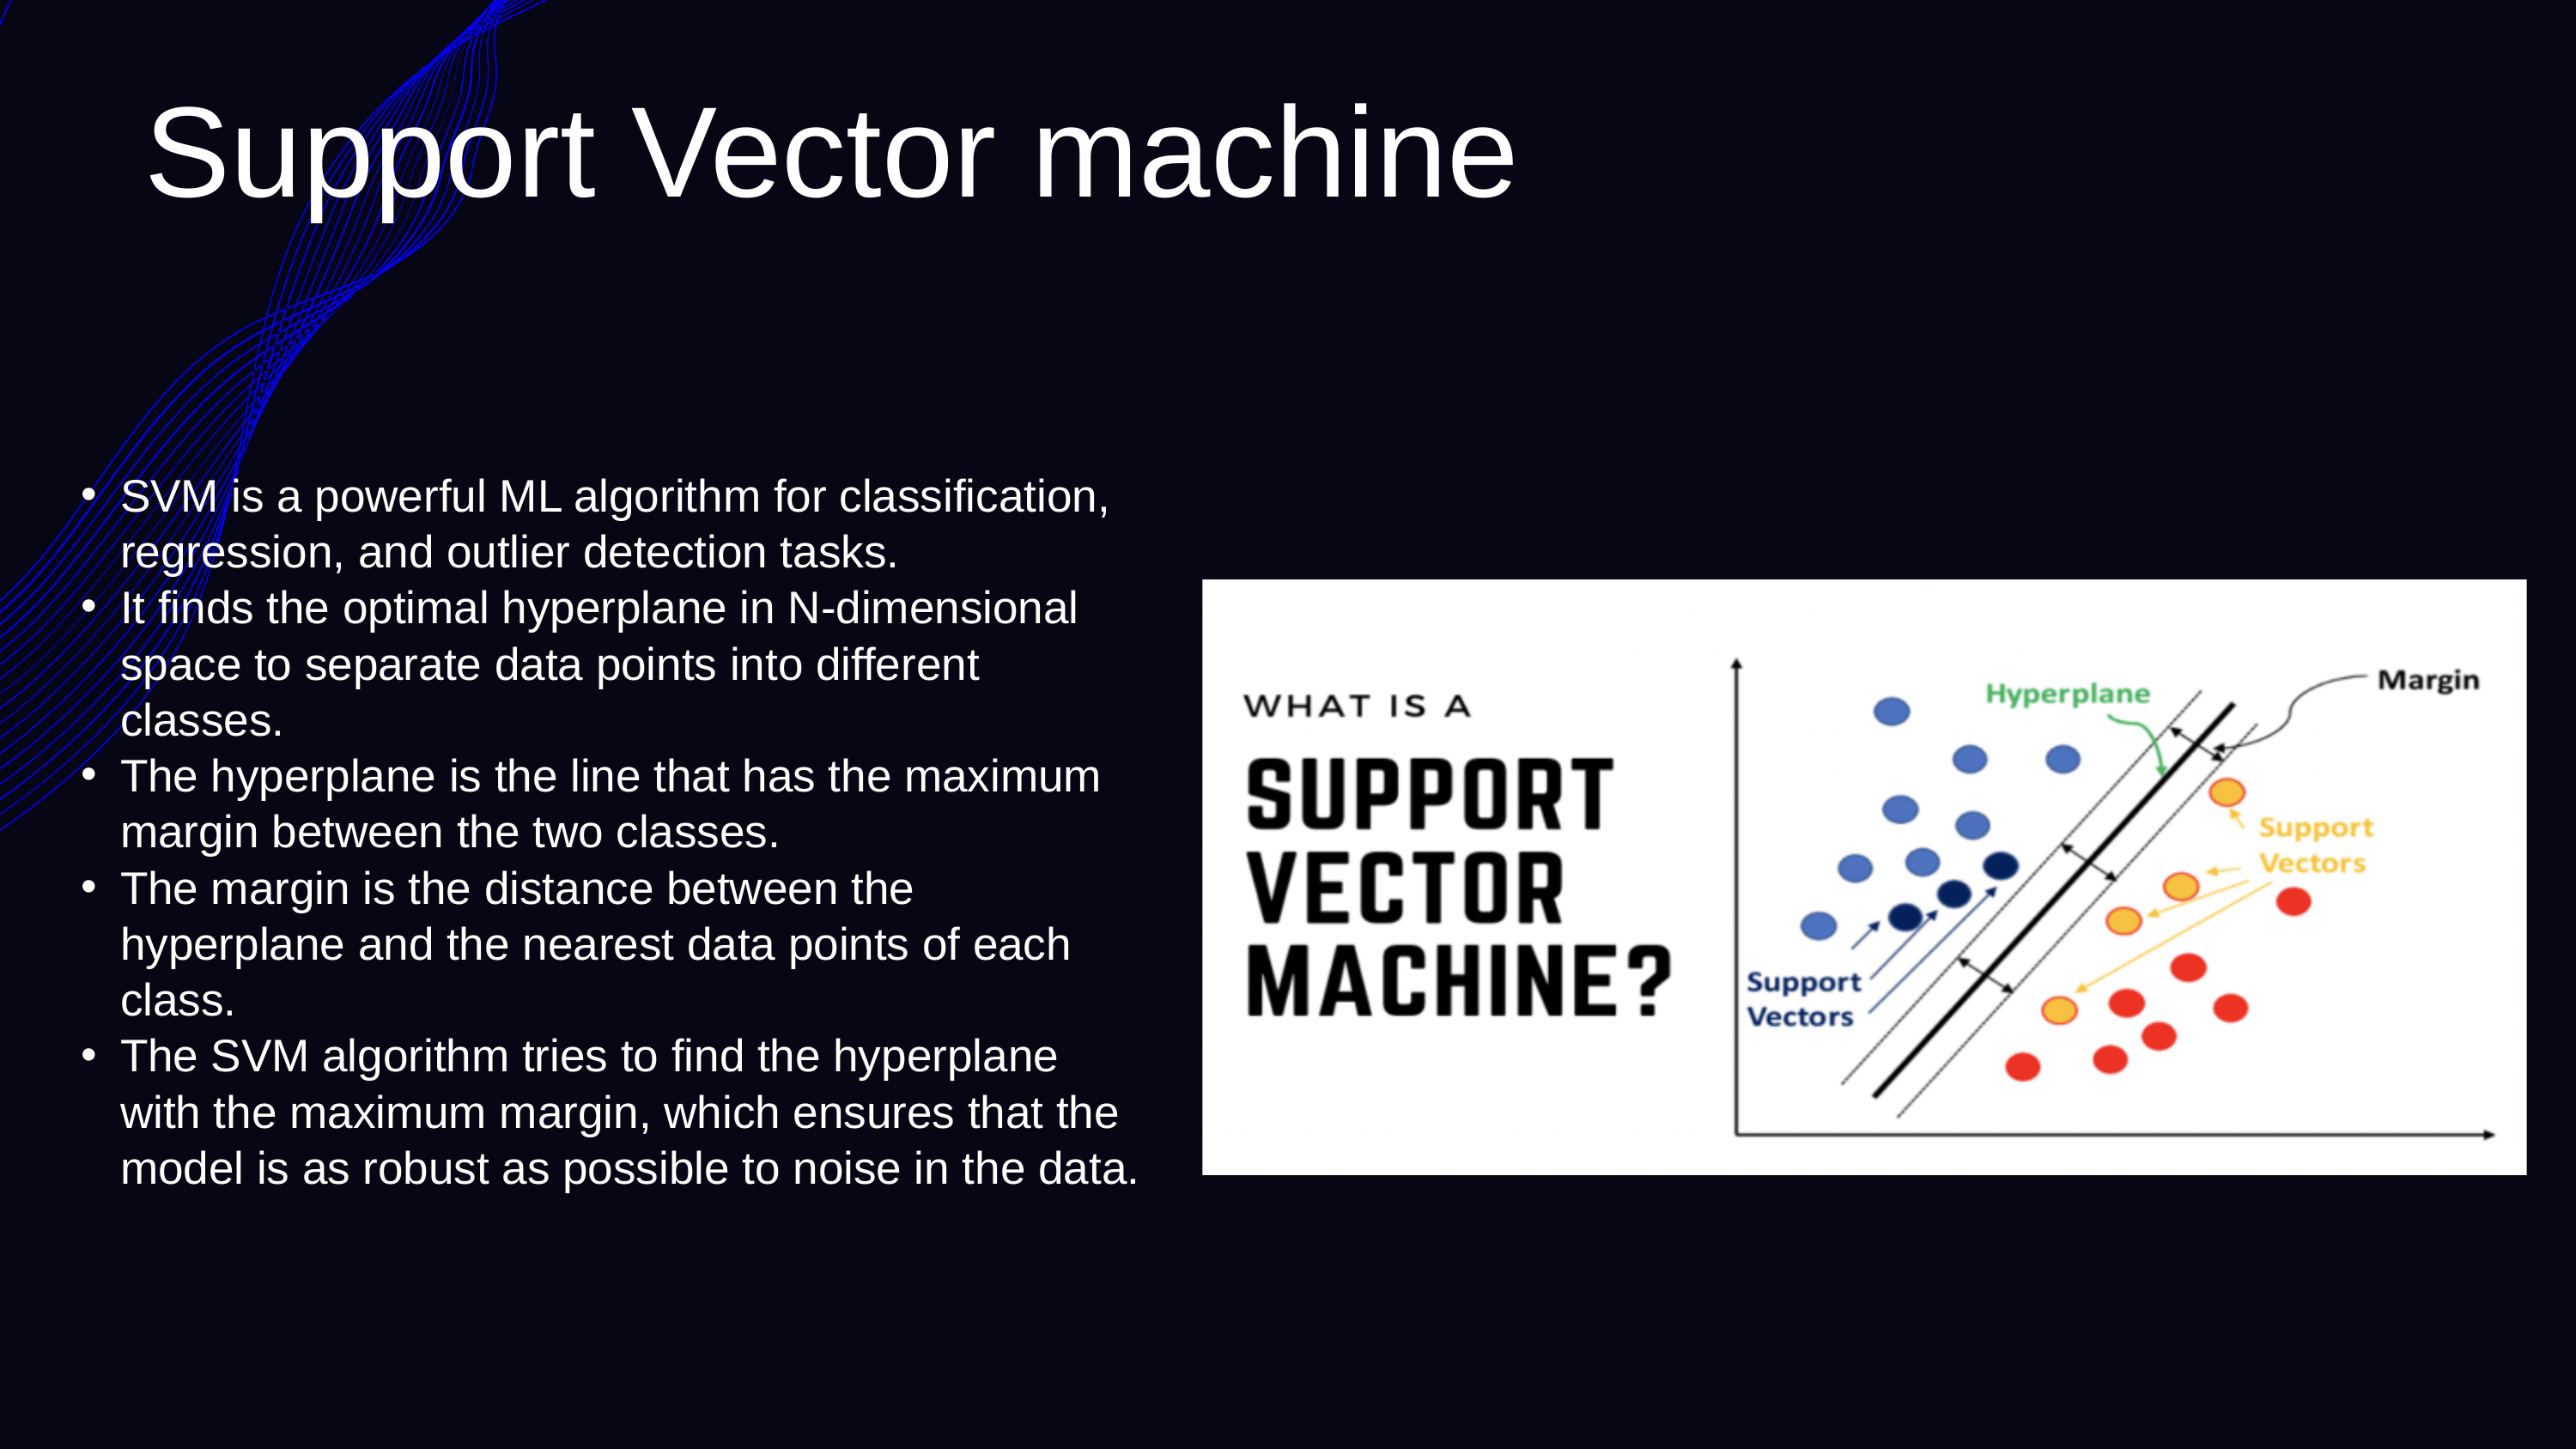

Support Vector machine

SVM is a powerful ML algorithm for classification, regression, and outlier detection tasks.
It finds the optimal hyperplane in N-dimensional space to separate data points into different classes.
The hyperplane is the line that has the maximum margin between the two classes.
The margin is the distance between the hyperplane and the nearest data points of each class.
The SVM algorithm tries to find the hyperplane with the maximum margin, which ensures that the model is as robust as possible to noise in the data.